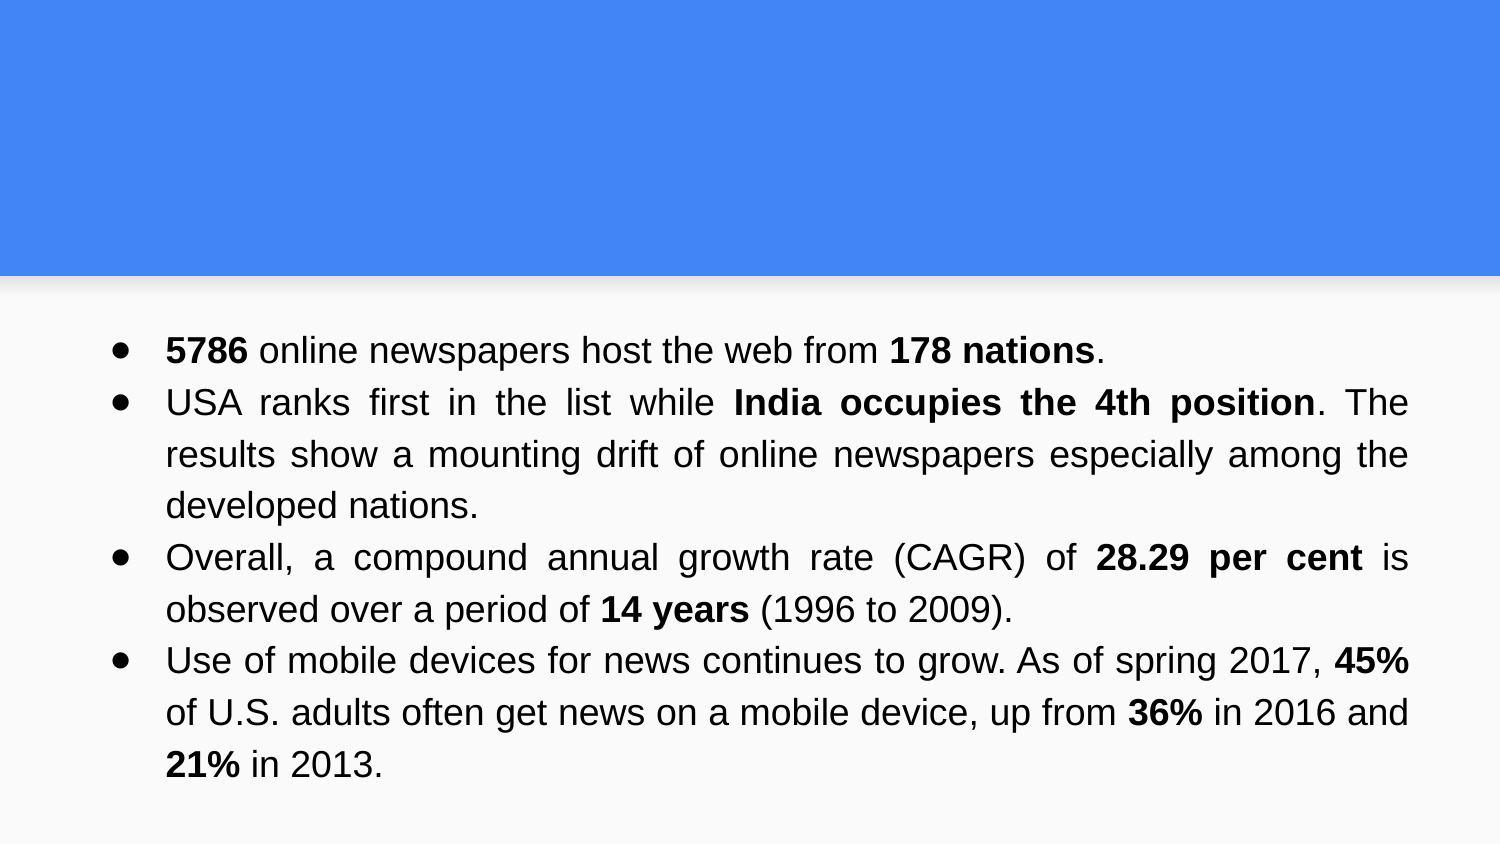

5786 online newspapers host the web from 178 nations.
USA ranks first in the list while India occupies the 4th position. The results show a mounting drift of online newspapers especially among the developed nations.
Overall, a compound annual growth rate (CAGR) of 28.29 per cent is observed over a period of 14 years (1996 to 2009).
Use of mobile devices for news continues to grow. As of spring 2017, 45% of U.S. adults often get news on a mobile device, up from 36% in 2016 and 21% in 2013.